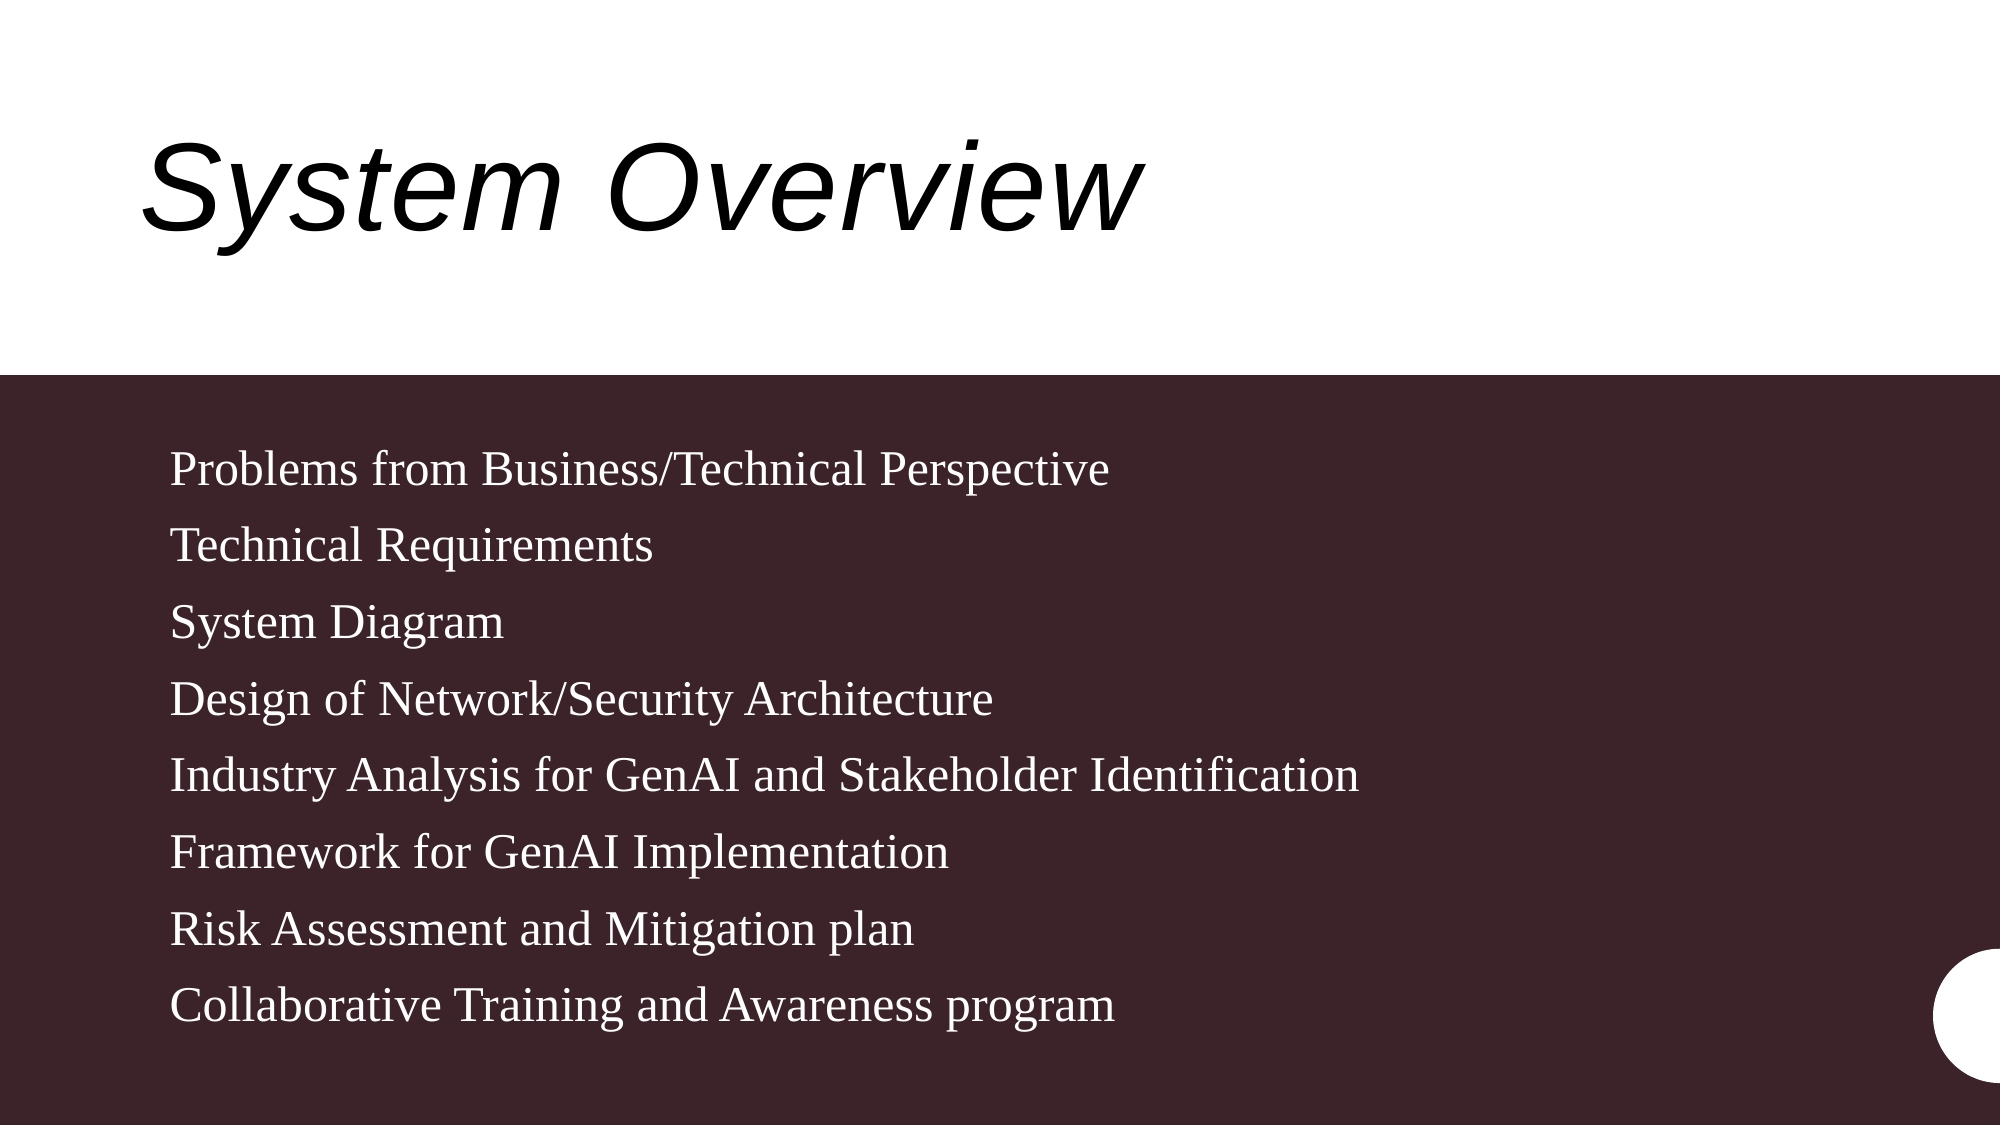

# System Overview
Problems from Business/Technical Perspective
Technical Requirements
System Diagram
Design of Network/Security Architecture
Industry Analysis for GenAI and Stakeholder Identification
Framework for GenAI Implementation
Risk Assessment and Mitigation plan
Collaborative Training and Awareness program